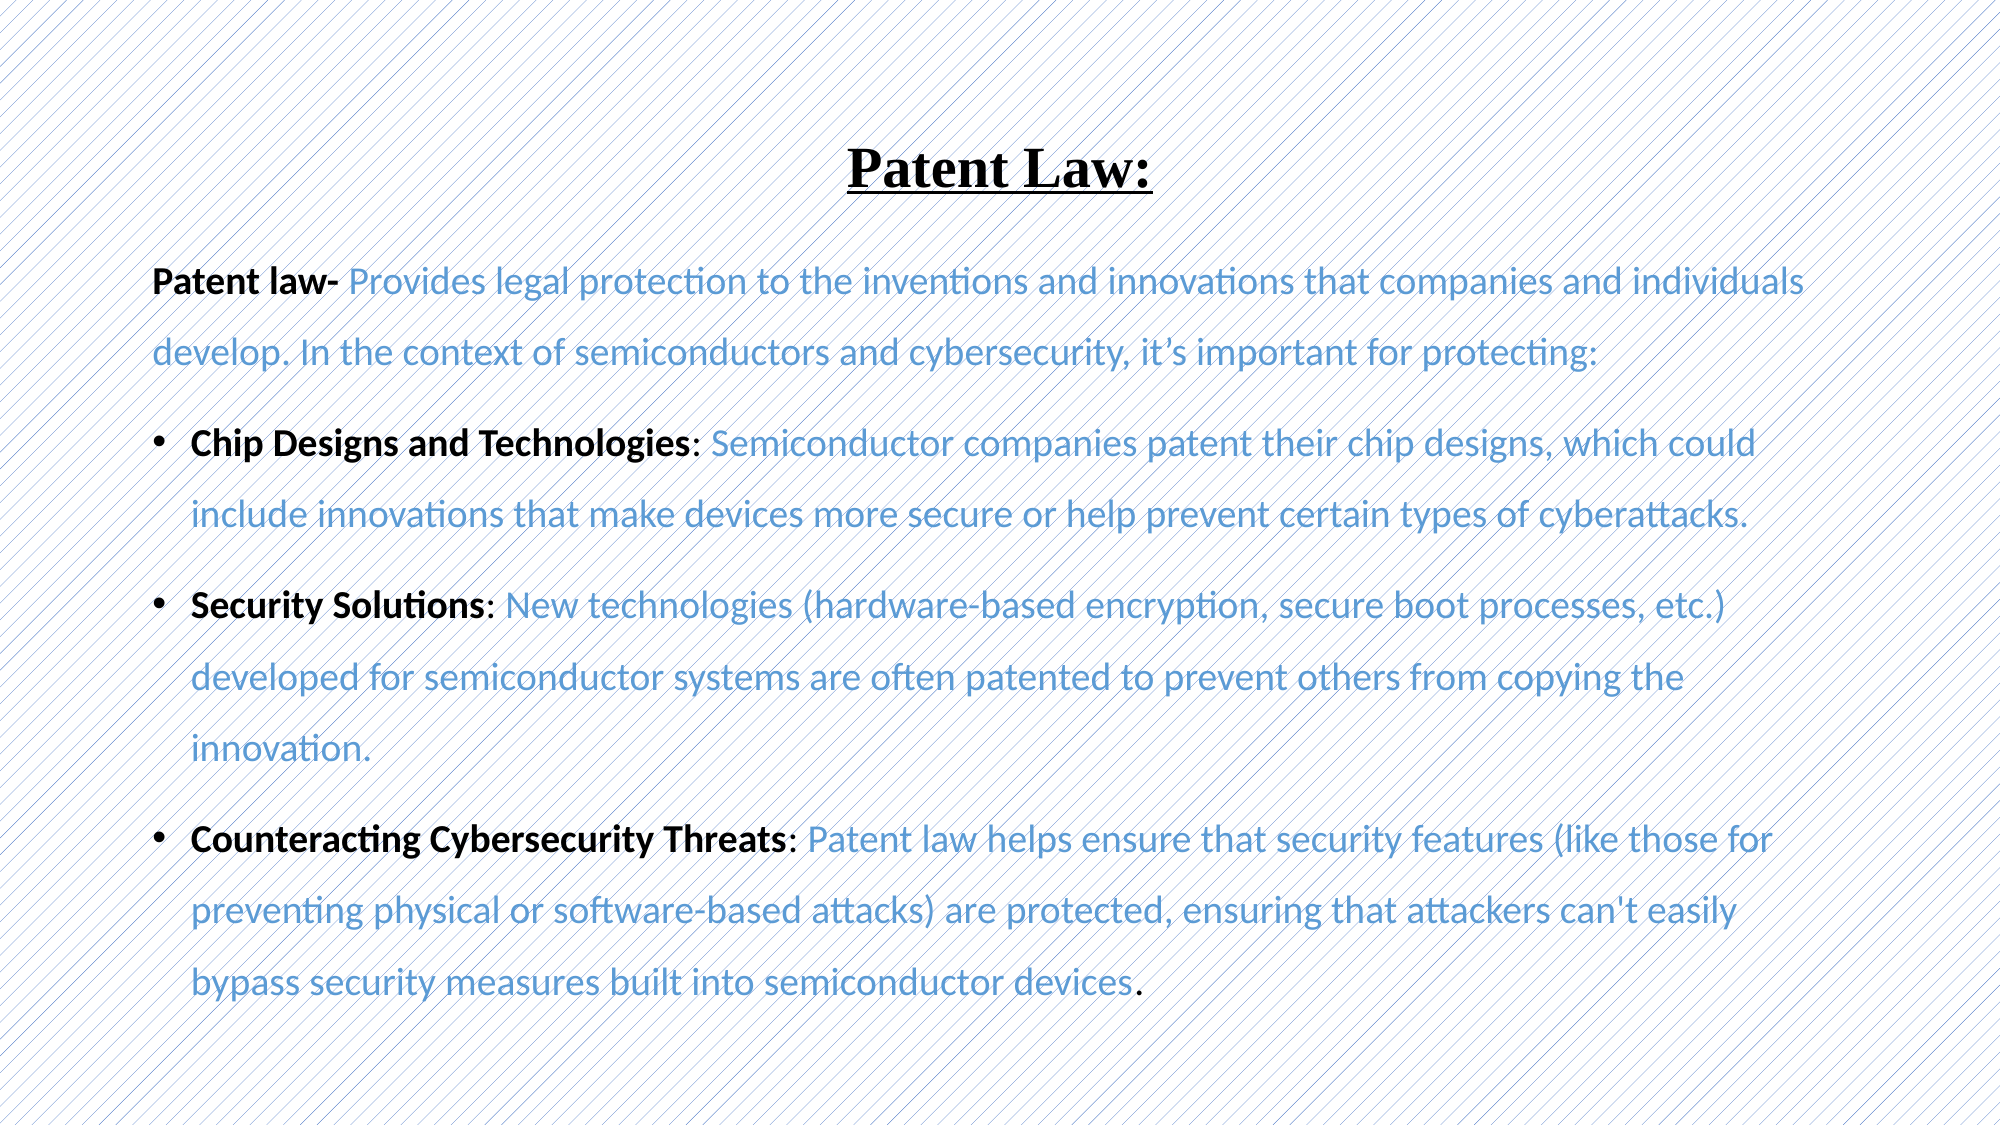

# Patent Law:
Patent law- Provides legal protection to the inventions and innovations that companies and individuals develop. In the context of semiconductors and cybersecurity, it’s important for protecting:
Chip Designs and Technologies: Semiconductor companies patent their chip designs, which could include innovations that make devices more secure or help prevent certain types of cyberattacks.
Security Solutions: New technologies (hardware-based encryption, secure boot processes, etc.) developed for semiconductor systems are often patented to prevent others from copying the innovation.
Counteracting Cybersecurity Threats: Patent law helps ensure that security features (like those for preventing physical or software-based attacks) are protected, ensuring that attackers can't easily bypass security measures built into semiconductor devices.